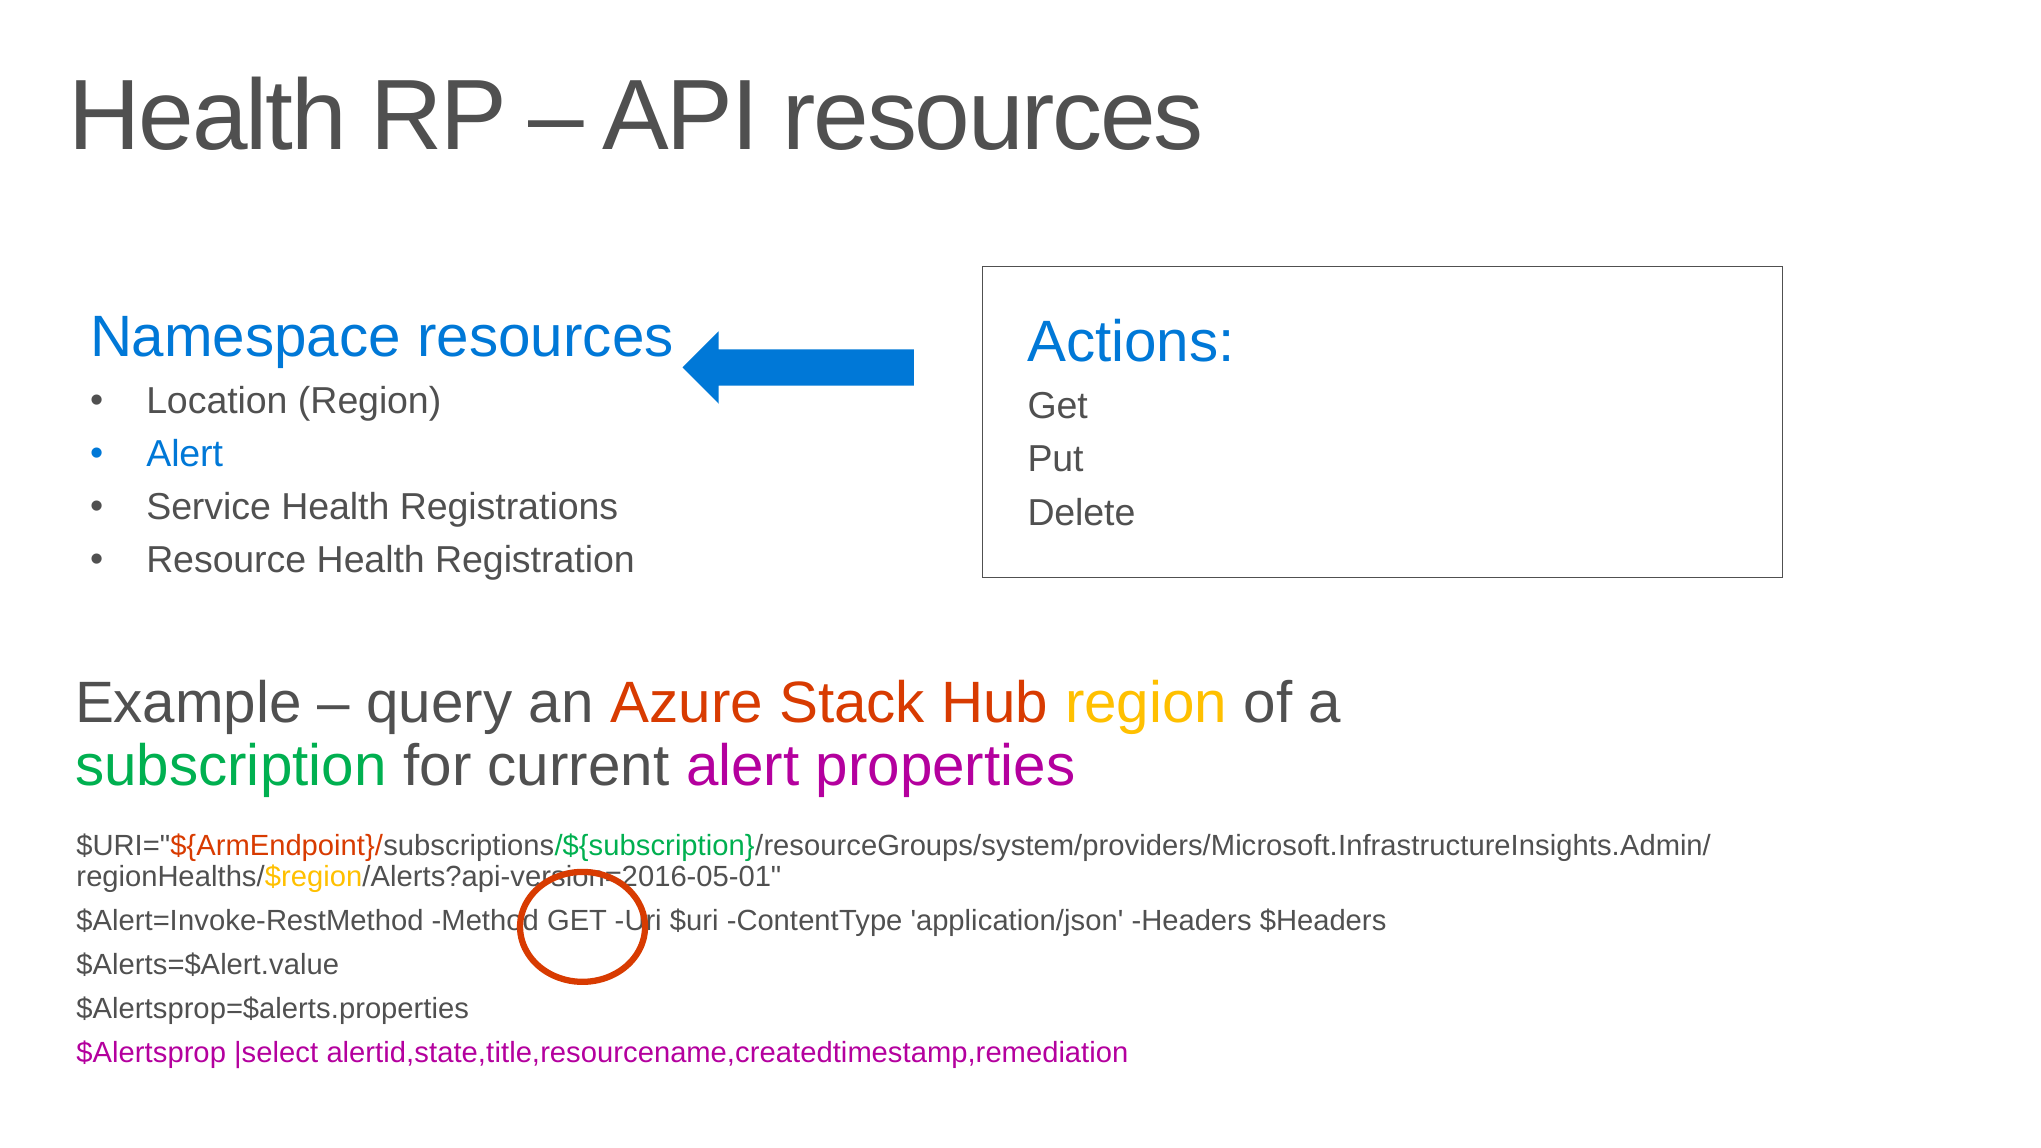

# Health RP – API resources
Namespace resources
Location (Region)
Alert
Service Health Registrations
Resource Health Registration
Actions:
Get
Put
Delete

Example – query an Azure Stack Hub region of a subscription for current alert properties
$URI="${ArmEndpoint}/subscriptions/${subscription}/resourceGroups/system/providers/Microsoft.InfrastructureInsights.Admin/regionHealths/$region/Alerts?api-version=2016-05-01"
$Alert=Invoke-RestMethod -Method GET -Uri $uri -ContentType 'application/json' -Headers $Headers
$Alerts=$Alert.value
$Alertsprop=$alerts.properties
$Alertsprop |select alertid,state,title,resourcename,createdtimestamp,remediation